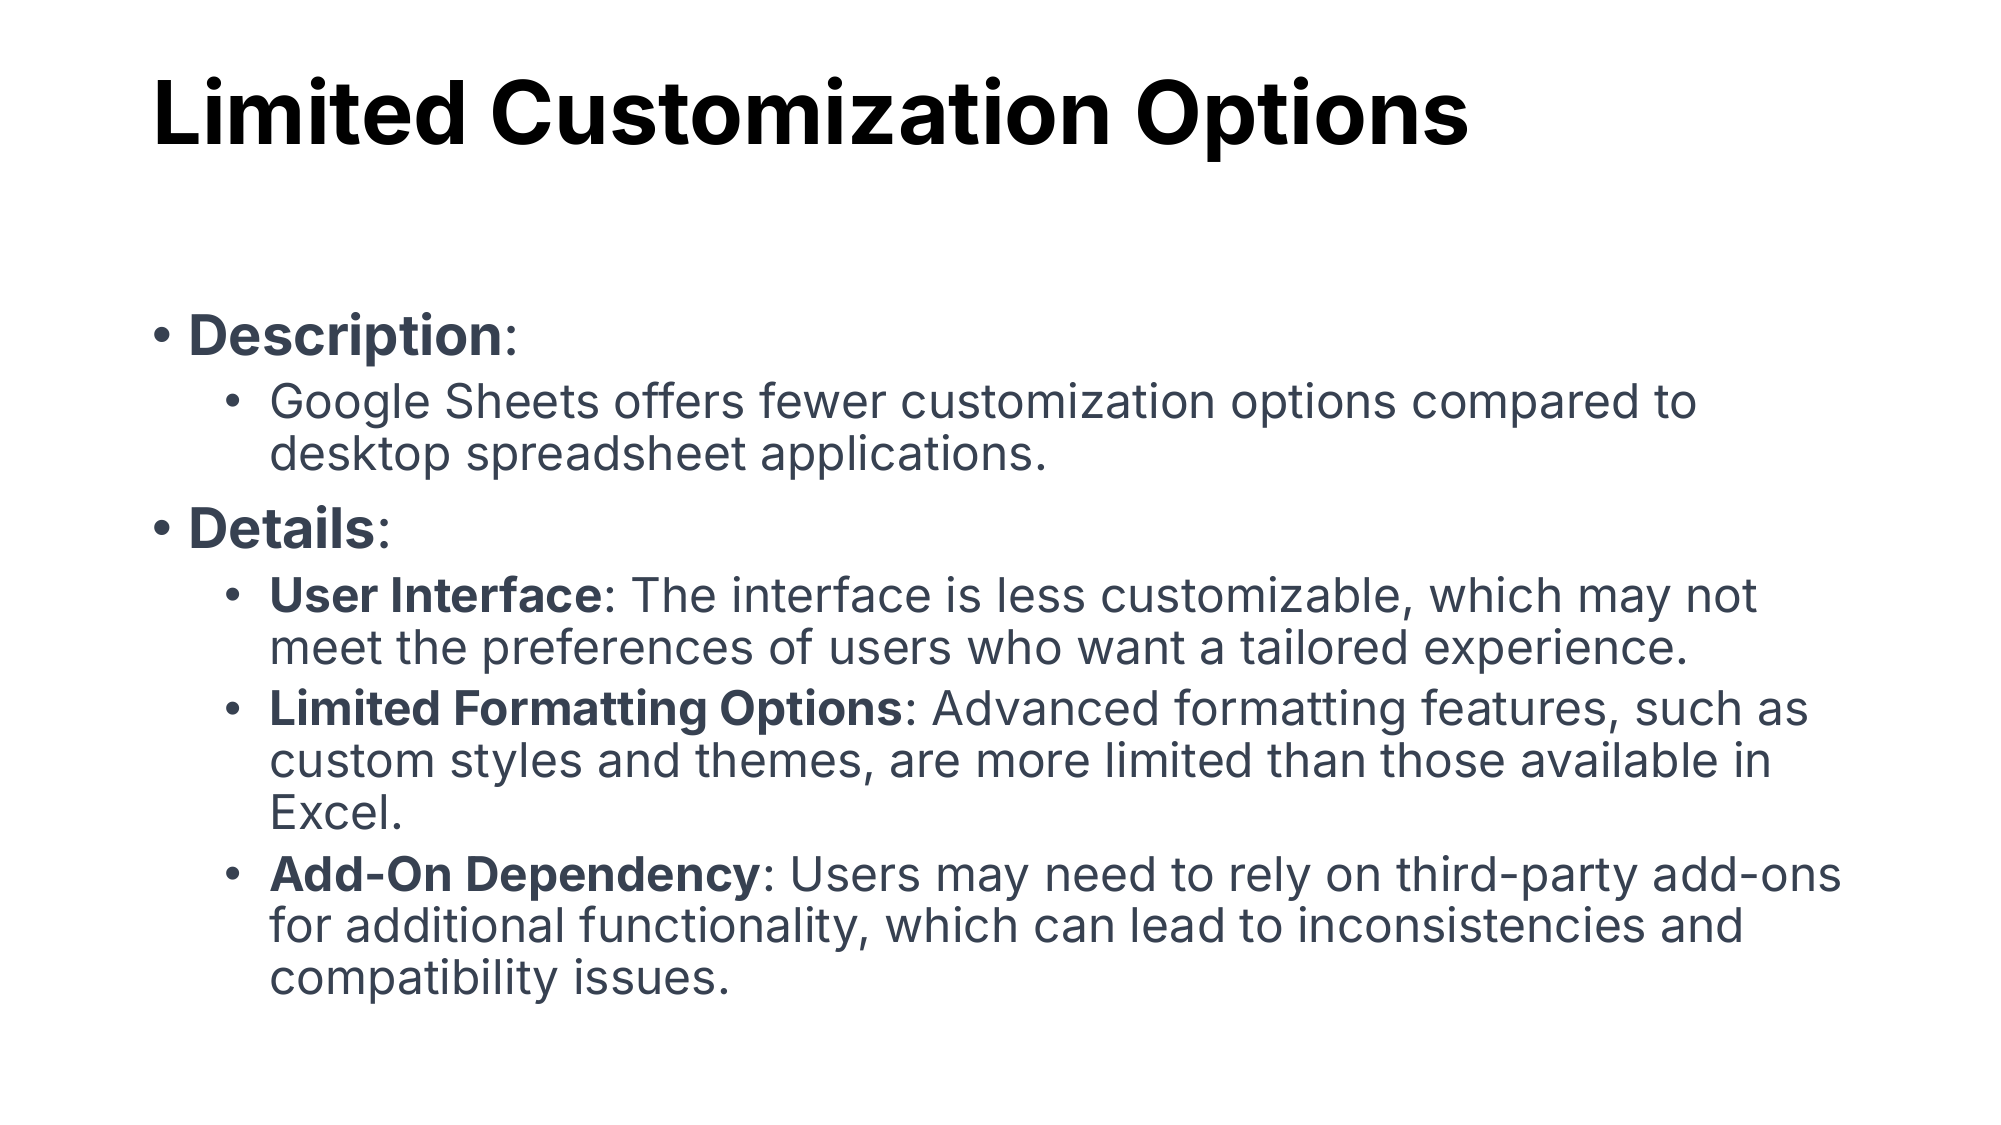

# Limited Customization Options
Description:
Google Sheets offers fewer customization options compared to desktop spreadsheet applications.
Details:
User Interface: The interface is less customizable, which may not meet the preferences of users who want a tailored experience.
Limited Formatting Options: Advanced formatting features, such as custom styles and themes, are more limited than those available in Excel.
Add-On Dependency: Users may need to rely on third-party add-ons for additional functionality, which can lead to inconsistencies and compatibility issues.